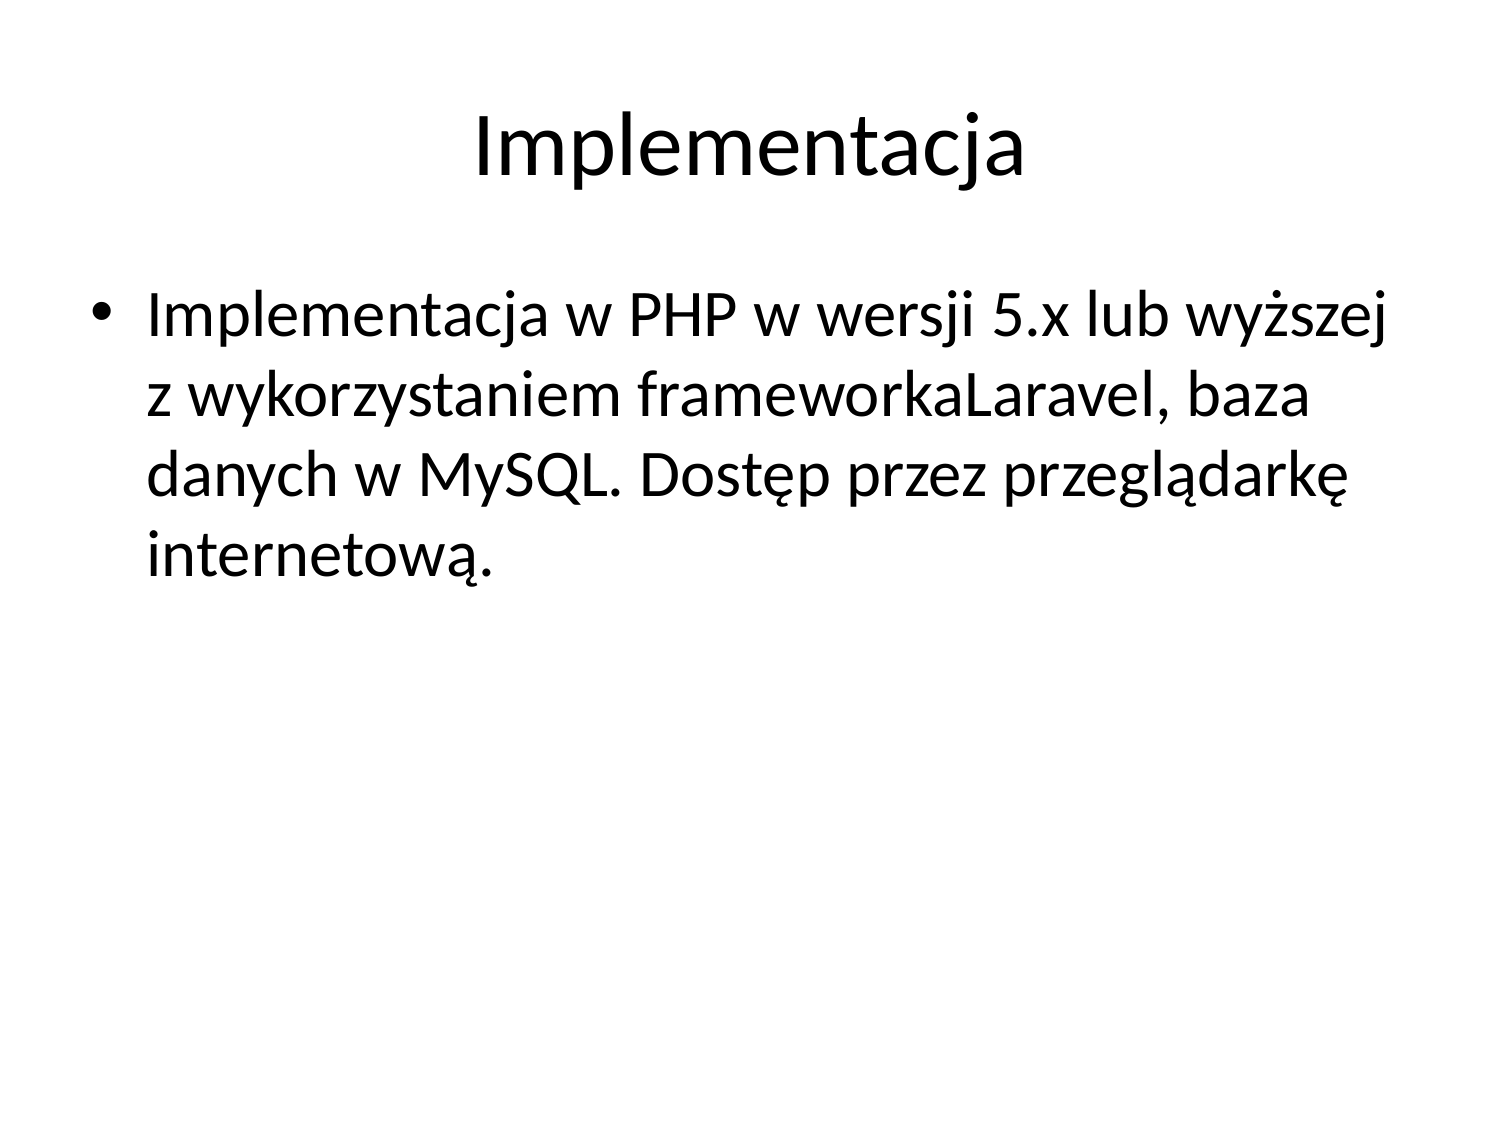

# Implementacja
Implementacja w PHP w wersji 5.x lub wyższej z wykorzystaniem frameworkaLaravel, baza danych w MySQL. Dostęp przez przeglądarkę internetową.